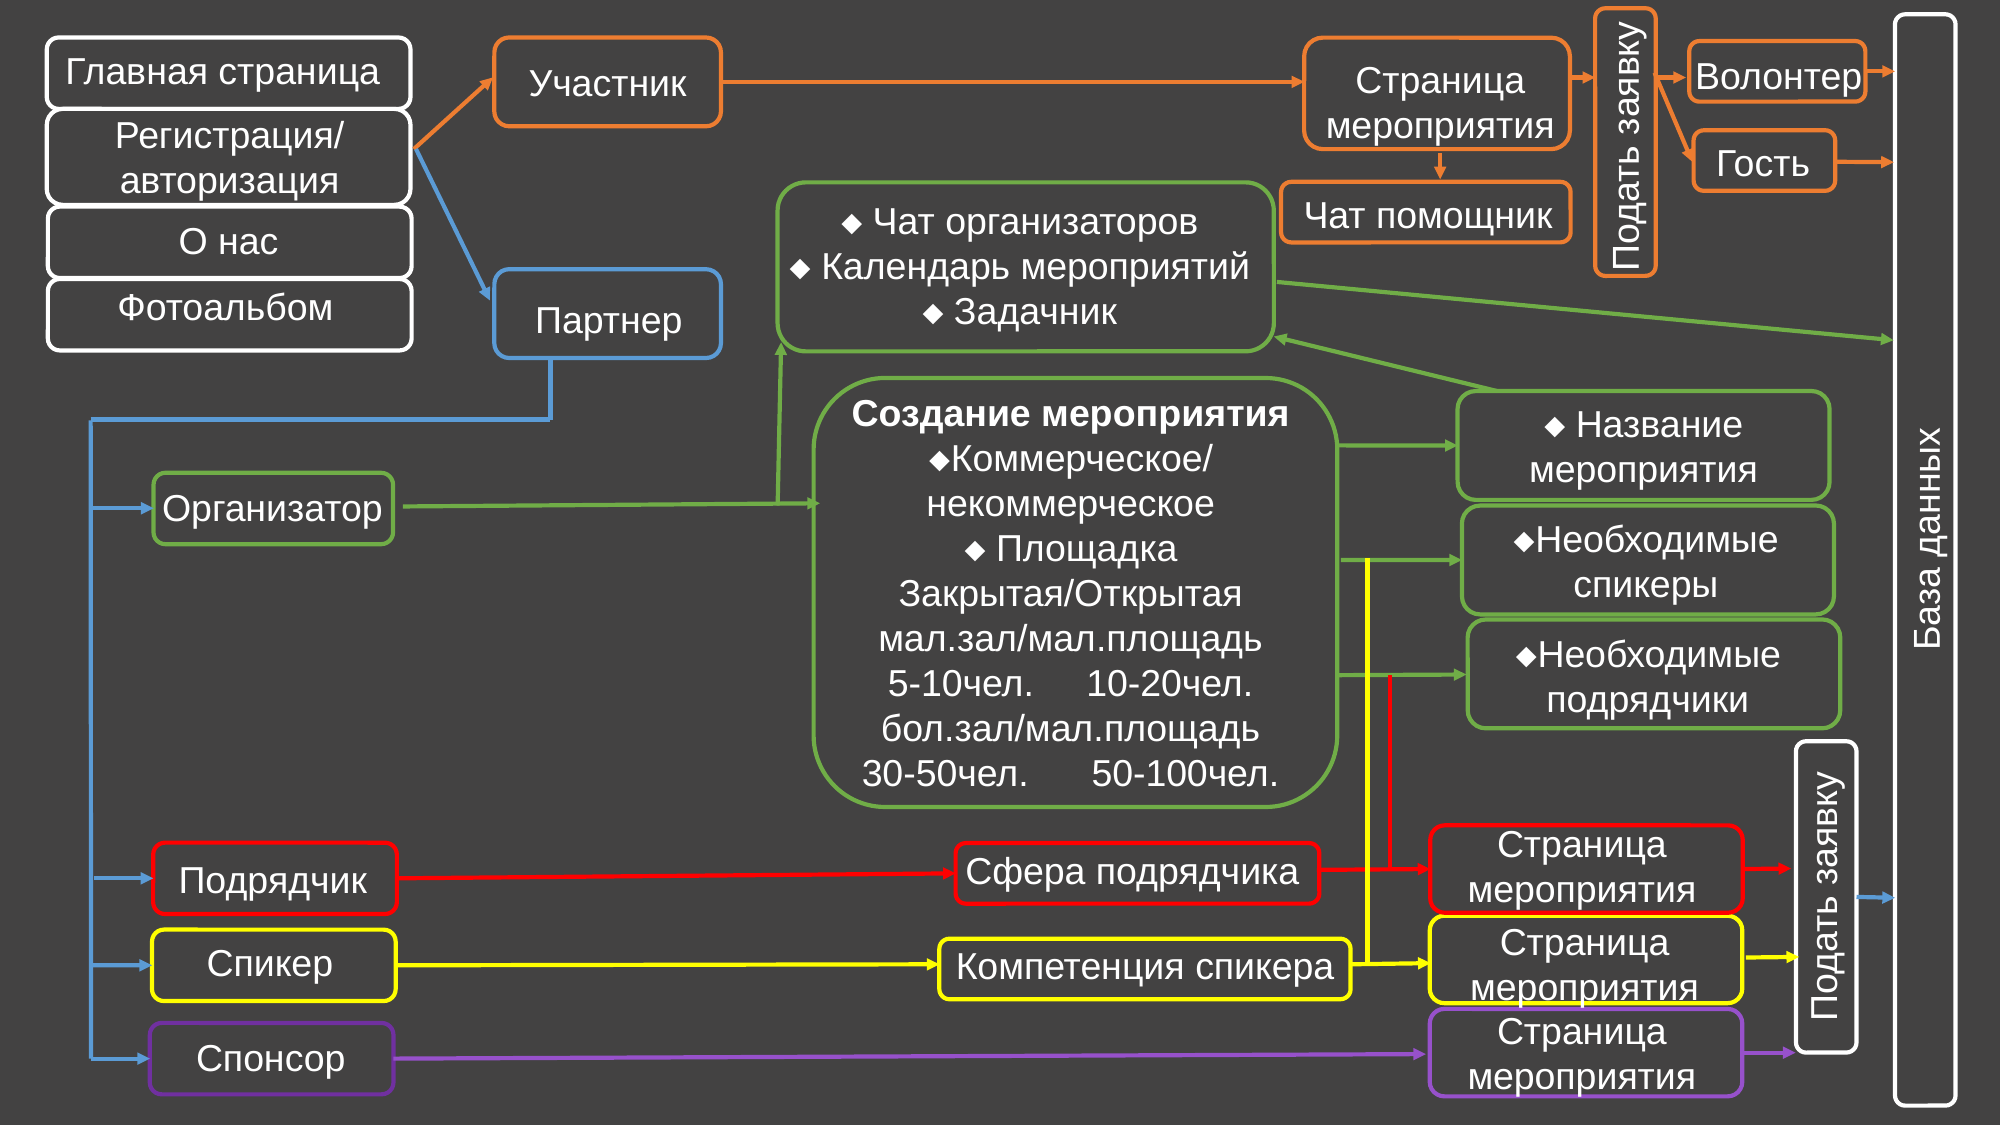

Главная страница

Волонтер
Страница мероприятия
Участник
Регистрация/
авторизация

Подать заявку

Гость

Чат помощник
◆ Чат организаторов
◆ Календарь мероприятий
◆ Задачник

О нас

Фотоальбом

Партнер

Создание мероприятия
◆Коммерческое/
некоммерческое
◆ Площадка
Закрытая/Открытая
мал.зал/мал.площадь
5-10чел.     10-20чел.
бол.зал/мал.площадь
30-50чел.      50-100чел.

◆ Название мероприятия

Организатор

◆Необходимые спикеры
База данных

◆Необходимые подрядчики
Страница мероприятия

Сфера подрядчика

Подрядчик
Подать заявку

Страница мероприятия

Спикер
Компетенция спикера

Страница мероприятия

Спонсор